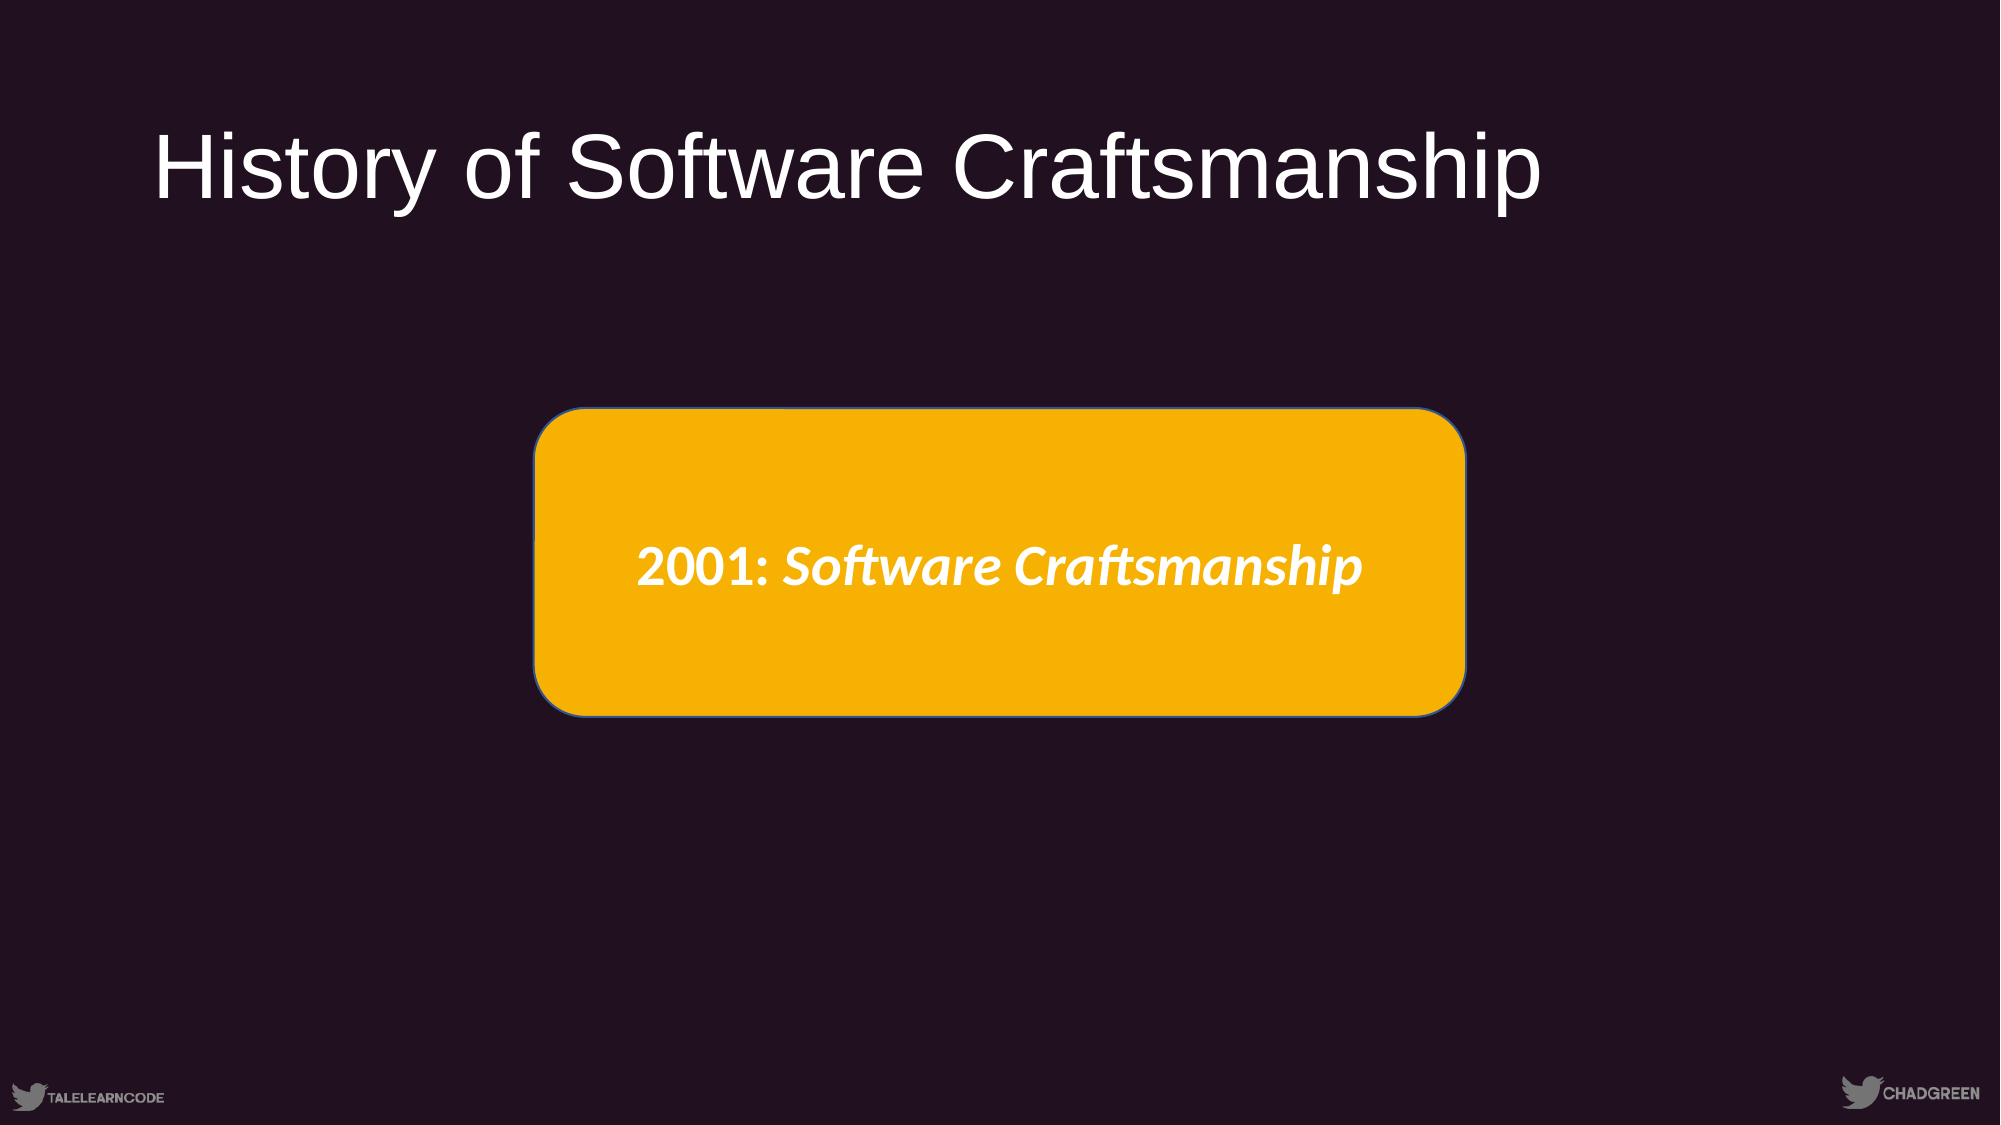

# History of Software Craftsmanship
2001: Software Craftsmanship